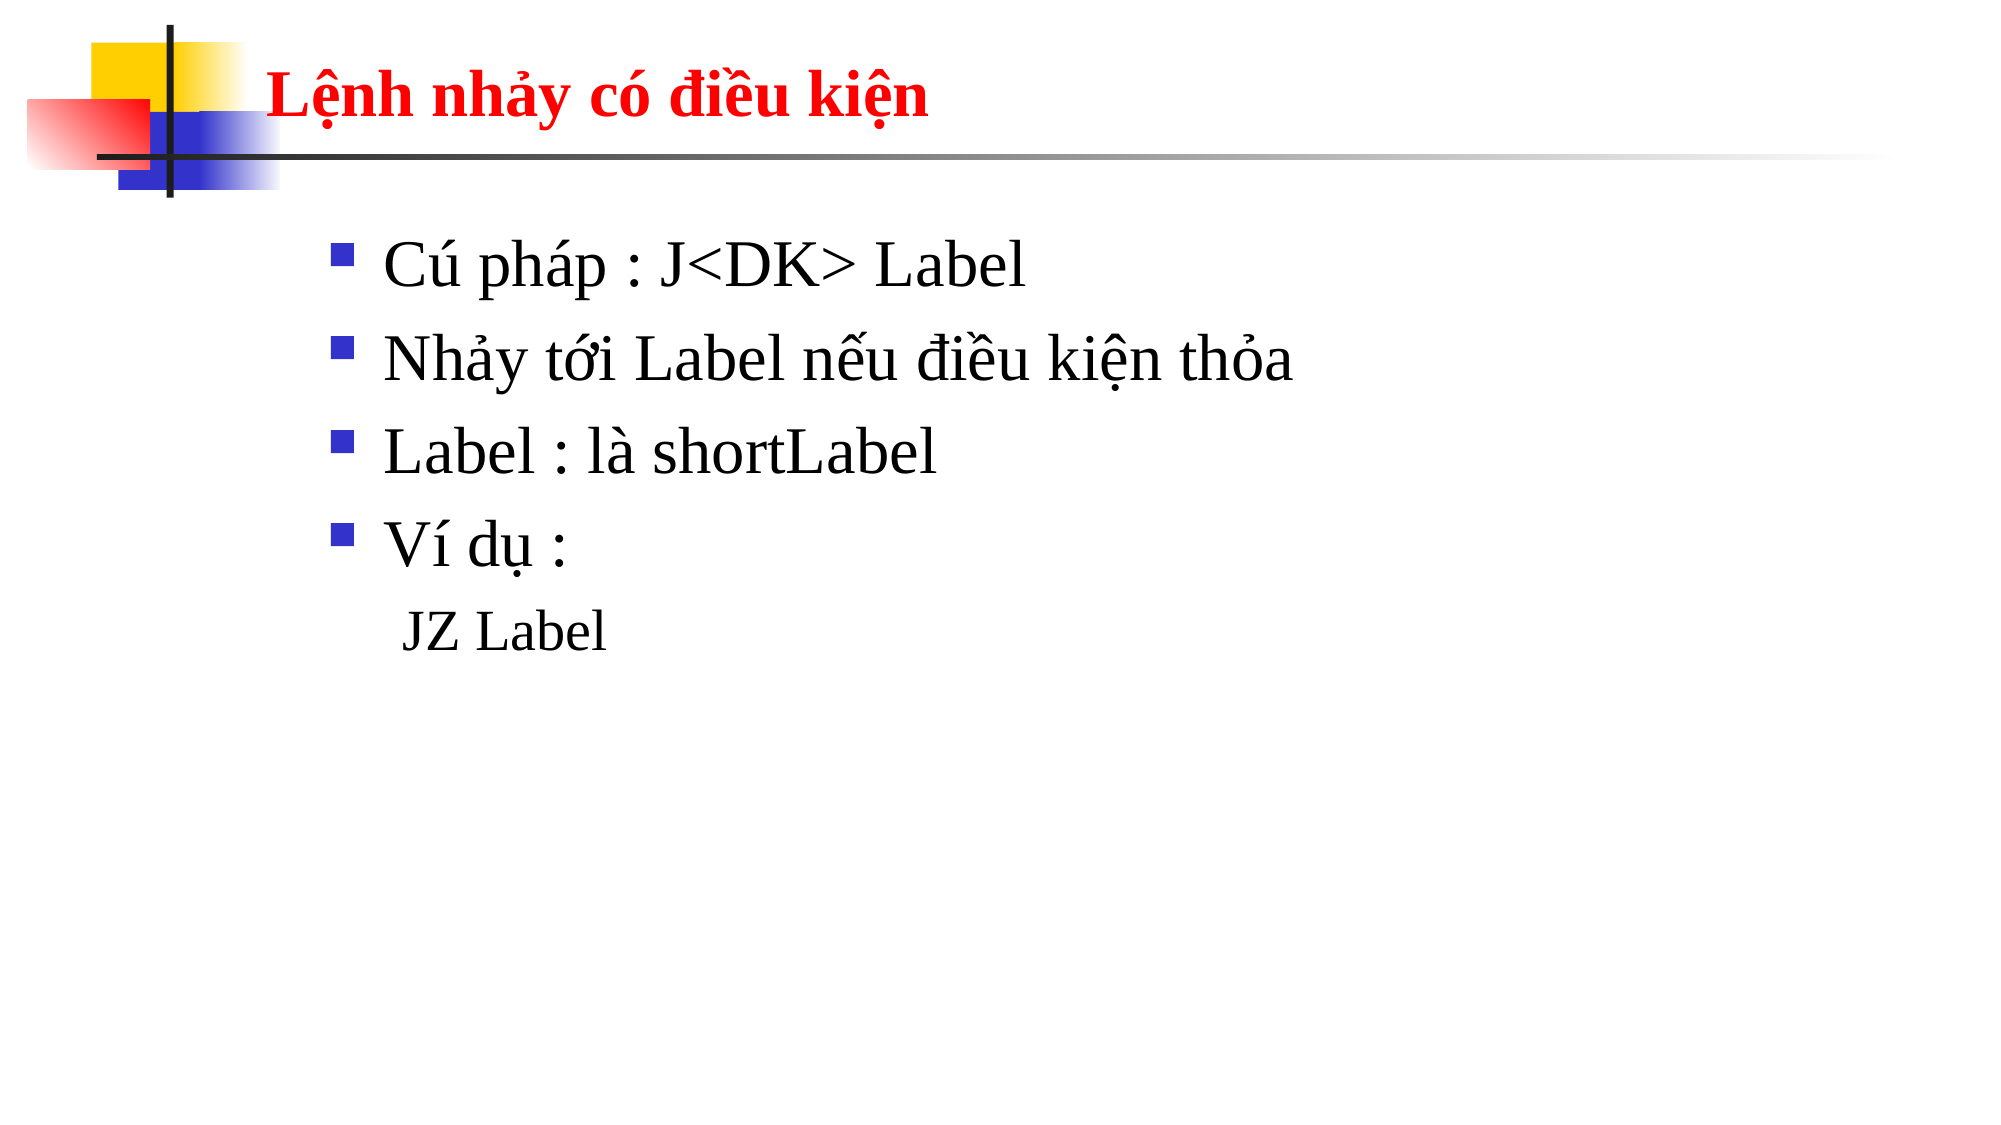

# Lệnh nhảy có điều kiện
Cú pháp : J<DK> Label
Nhảy tới Label nếu điều kiện thỏa
Label : là shortLabel
Ví dụ :
JZ Label